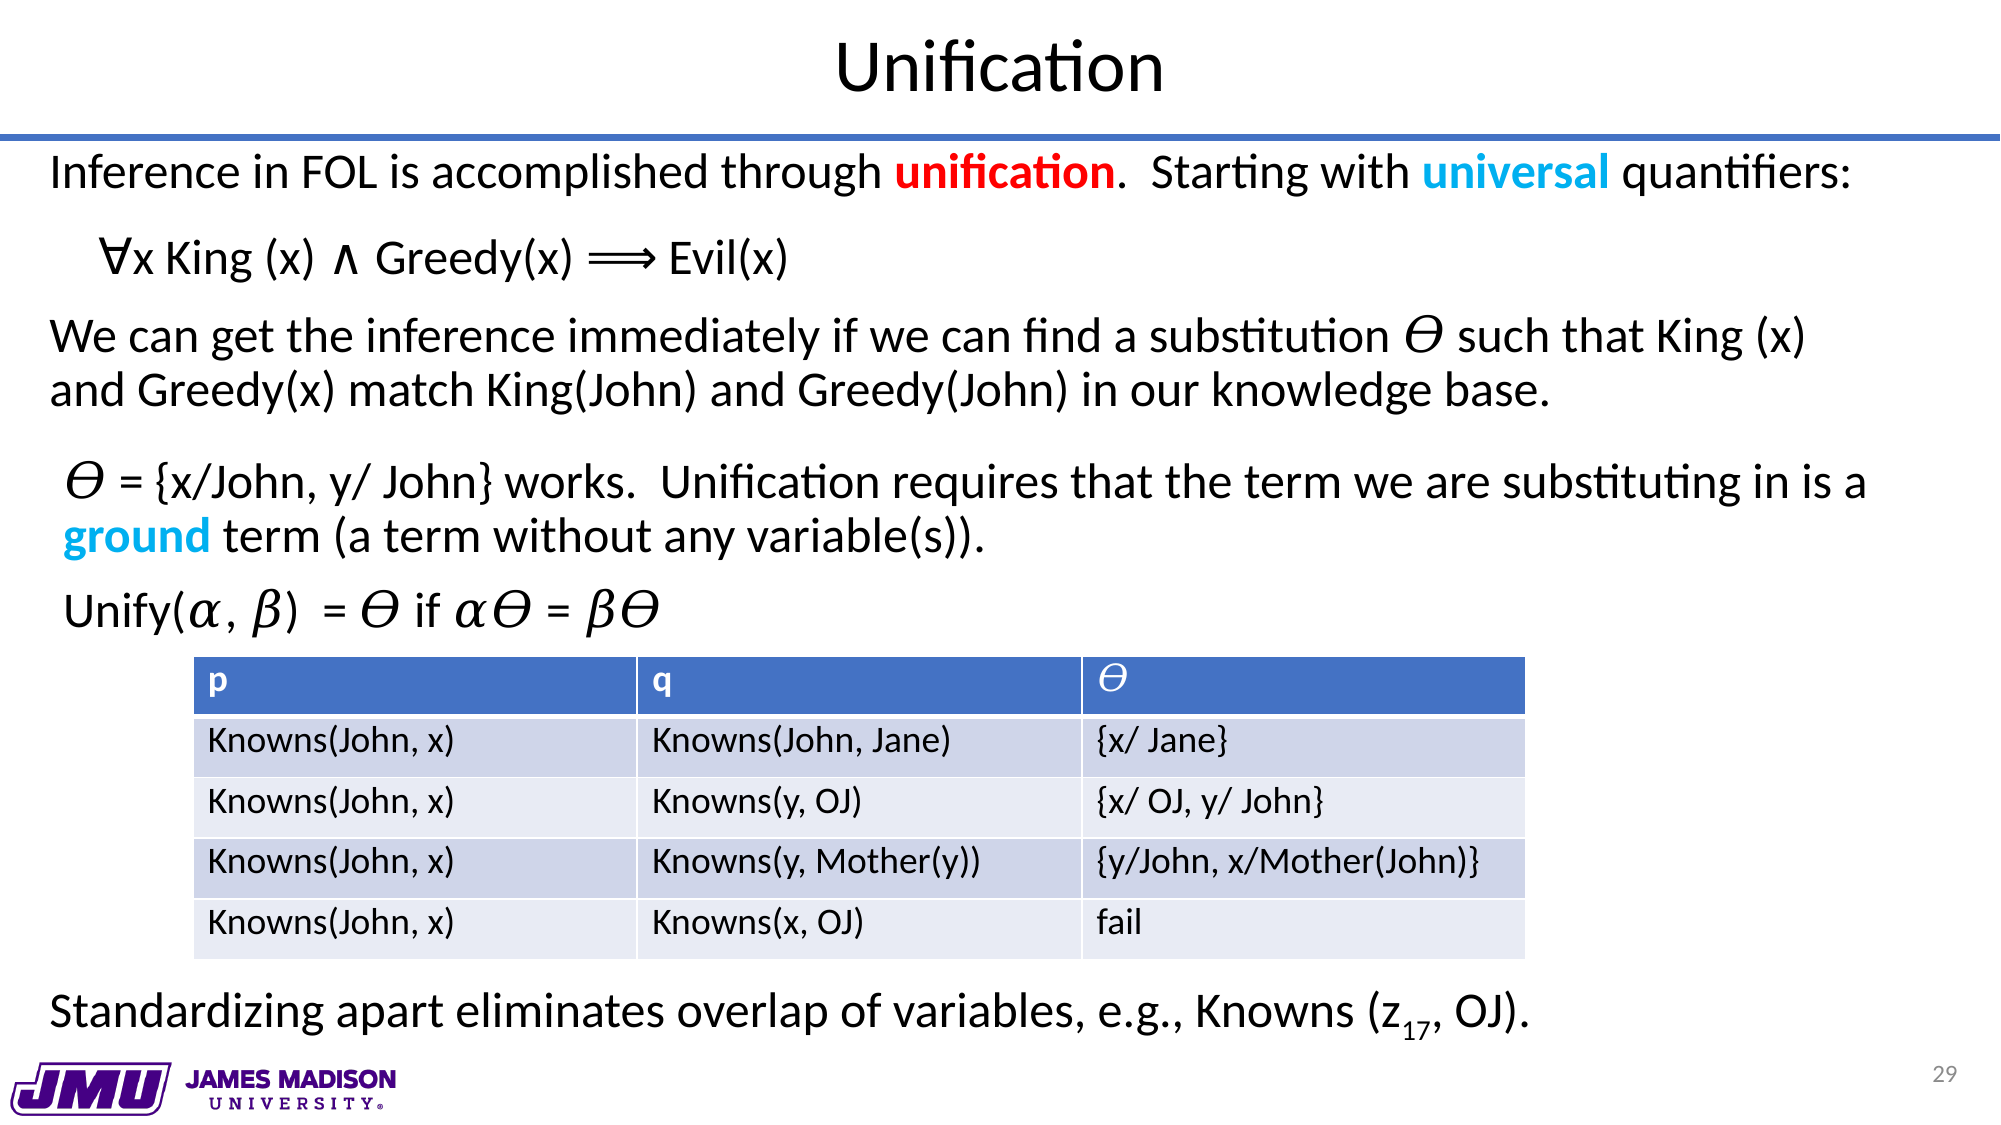

# Unification
Inference in FOL is accomplished through unification.  Starting with universal quantifiers:
∀x King (x) ∧ Greedy(x) ⟹ Evil(x)
We can get the inference immediately if we can find a substitution 𝛳 such that King (x) and Greedy(x) match King(John) and Greedy(John) in our knowledge base.
𝛳 = {x/John, y/ John} works.  Unification requires that the term we are substituting in is a ground term (a term without any variable(s)).
Unify(𝛼, 𝛽)  = 𝛳 if 𝛼𝛳 = 𝛽𝛳
| p | q | 𝛳 |
| --- | --- | --- |
| Knowns(John, x) | Knowns(John, Jane) | {x/ Jane} |
| Knowns(John, x) | Knowns(y, OJ) | {x/ OJ, y/ John} |
| Knowns(John, x) | Knowns(y, Mother(y)) | {y/John, x/Mother(John)} |
| Knowns(John, x) | Knowns(x, OJ) | fail |
Standardizing apart eliminates overlap of variables, e.g., Knowns (z17, OJ).
29